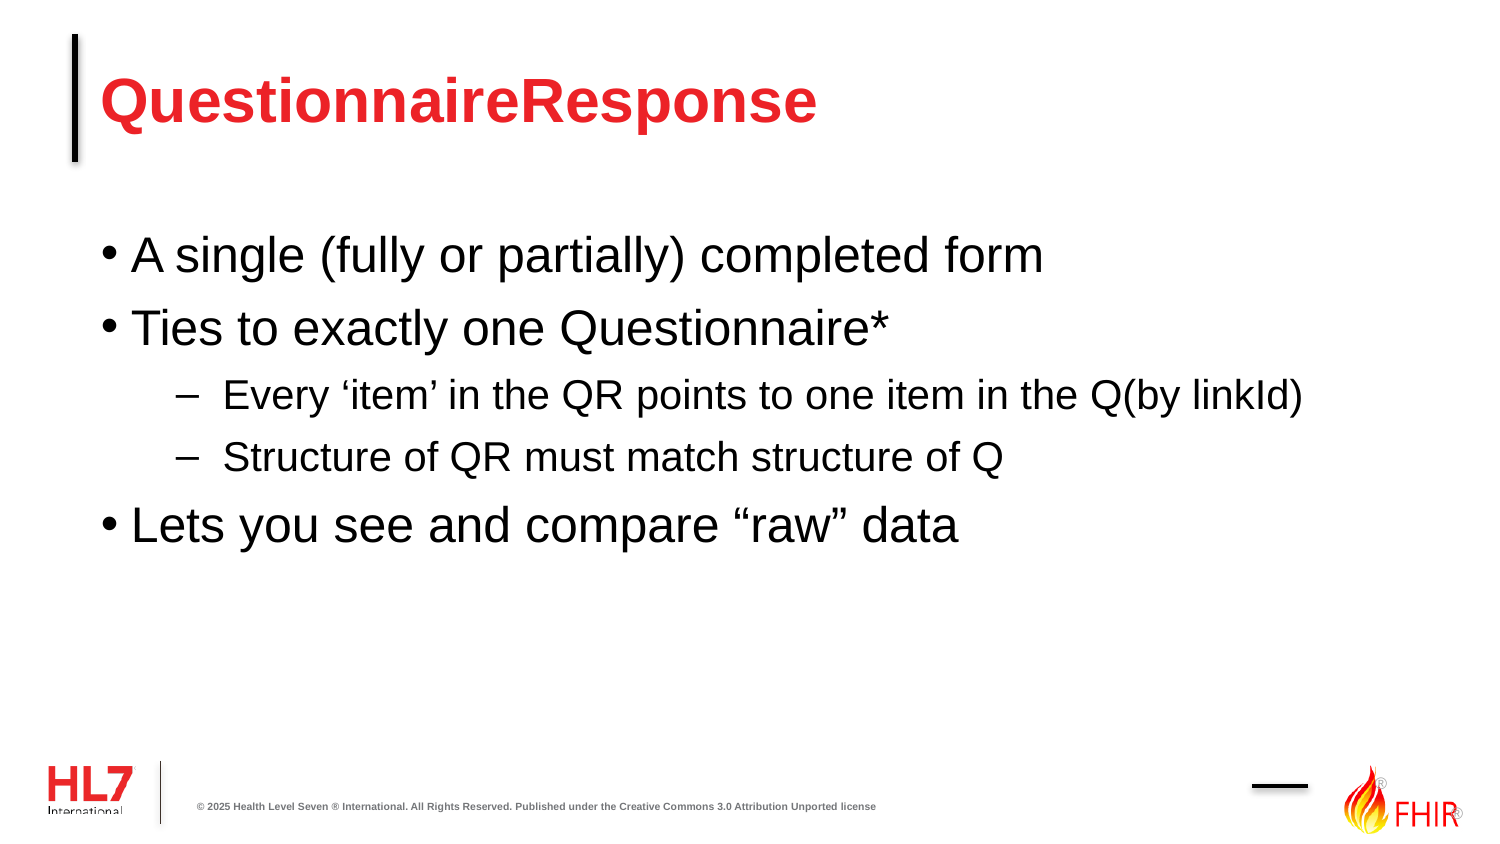

# QuestionnaireResponse
A single (fully or partially) completed form
Ties to exactly one Questionnaire*
Every ‘item’ in the QR points to one item in the Q(by linkId)
Structure of QR must match structure of Q
Lets you see and compare “raw” data
© 2025 Health Level Seven ® International. All Rights Reserved. Published under the Creative Commons 3.0 Attribution Unported license